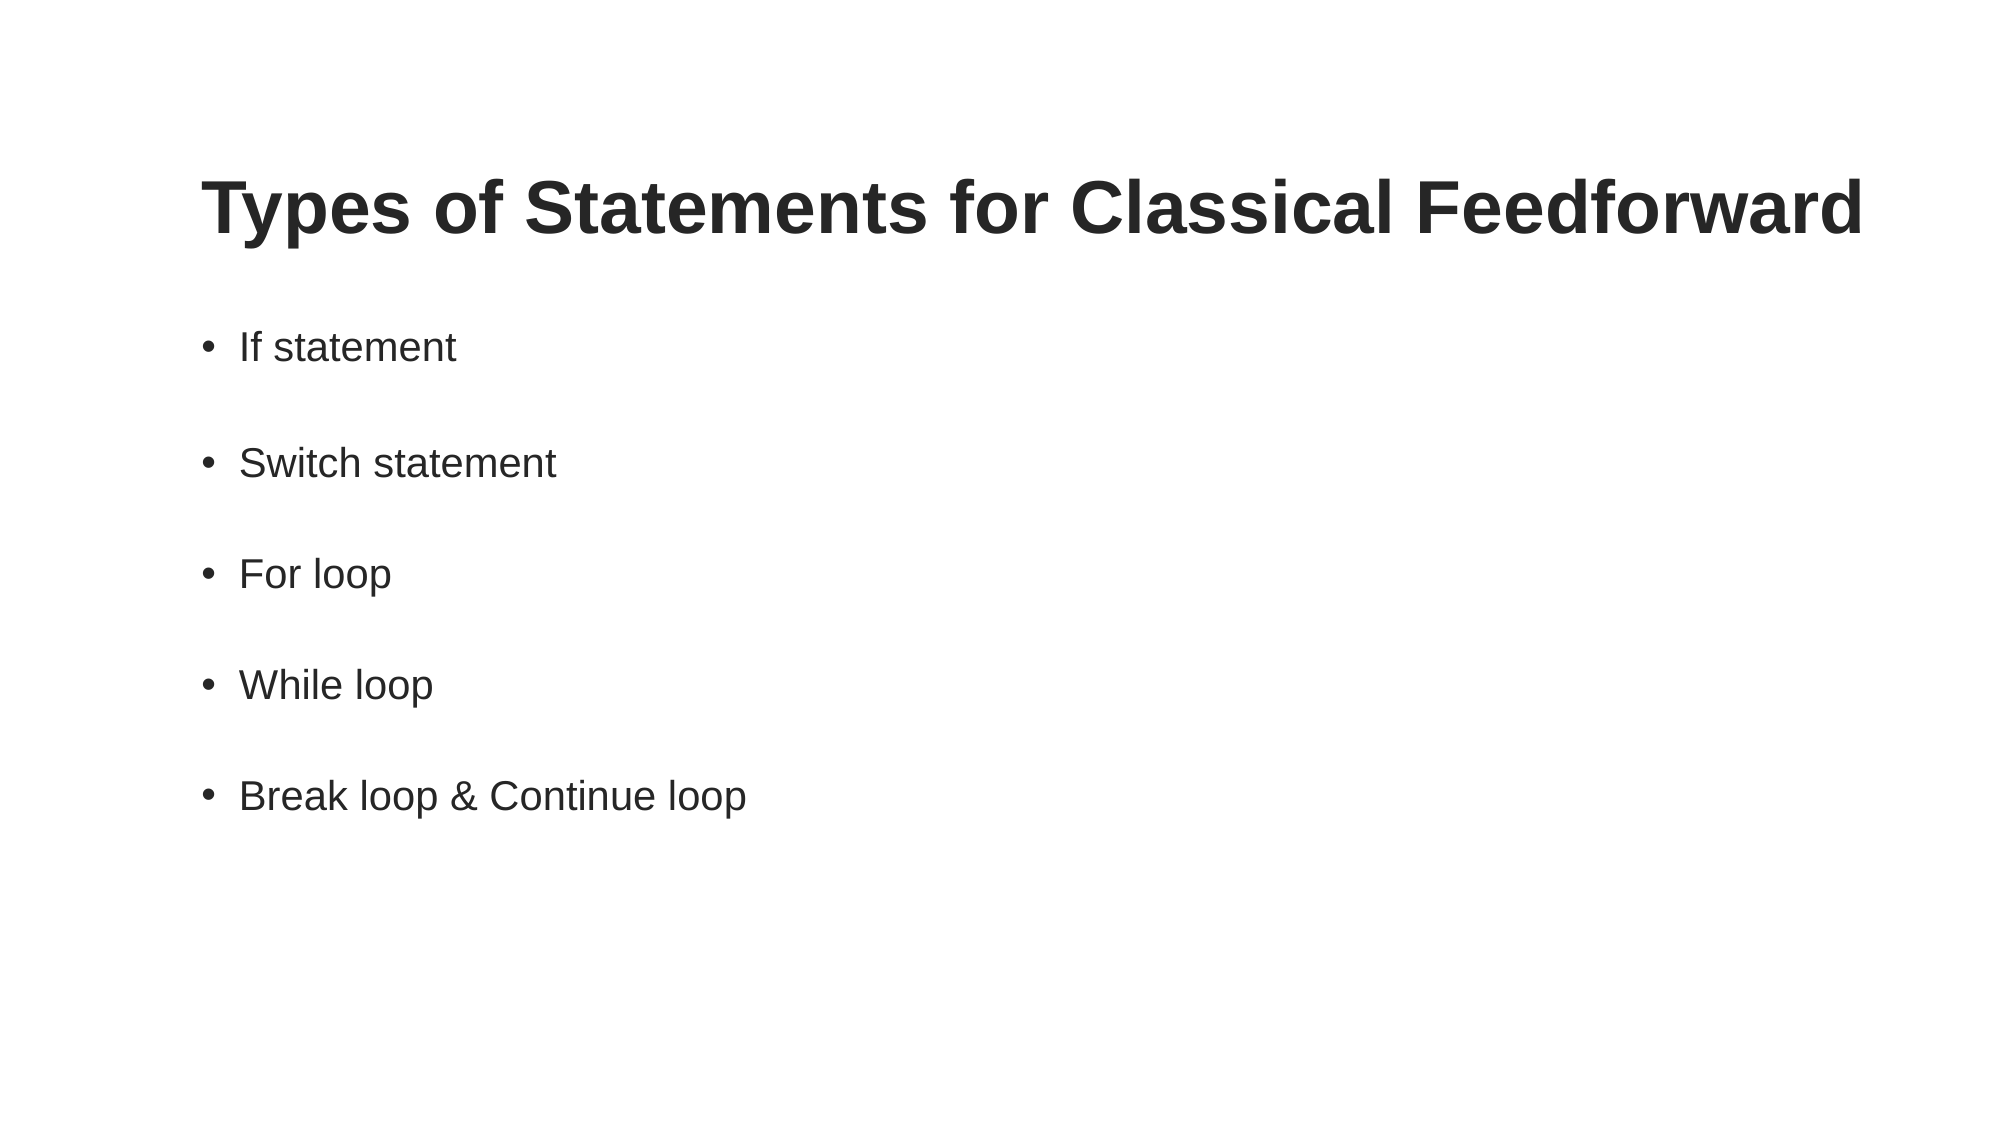

# Types of Statements for Classical Feedforward
If statement
Switch statement
For loop
While loop
Break loop & Continue loop